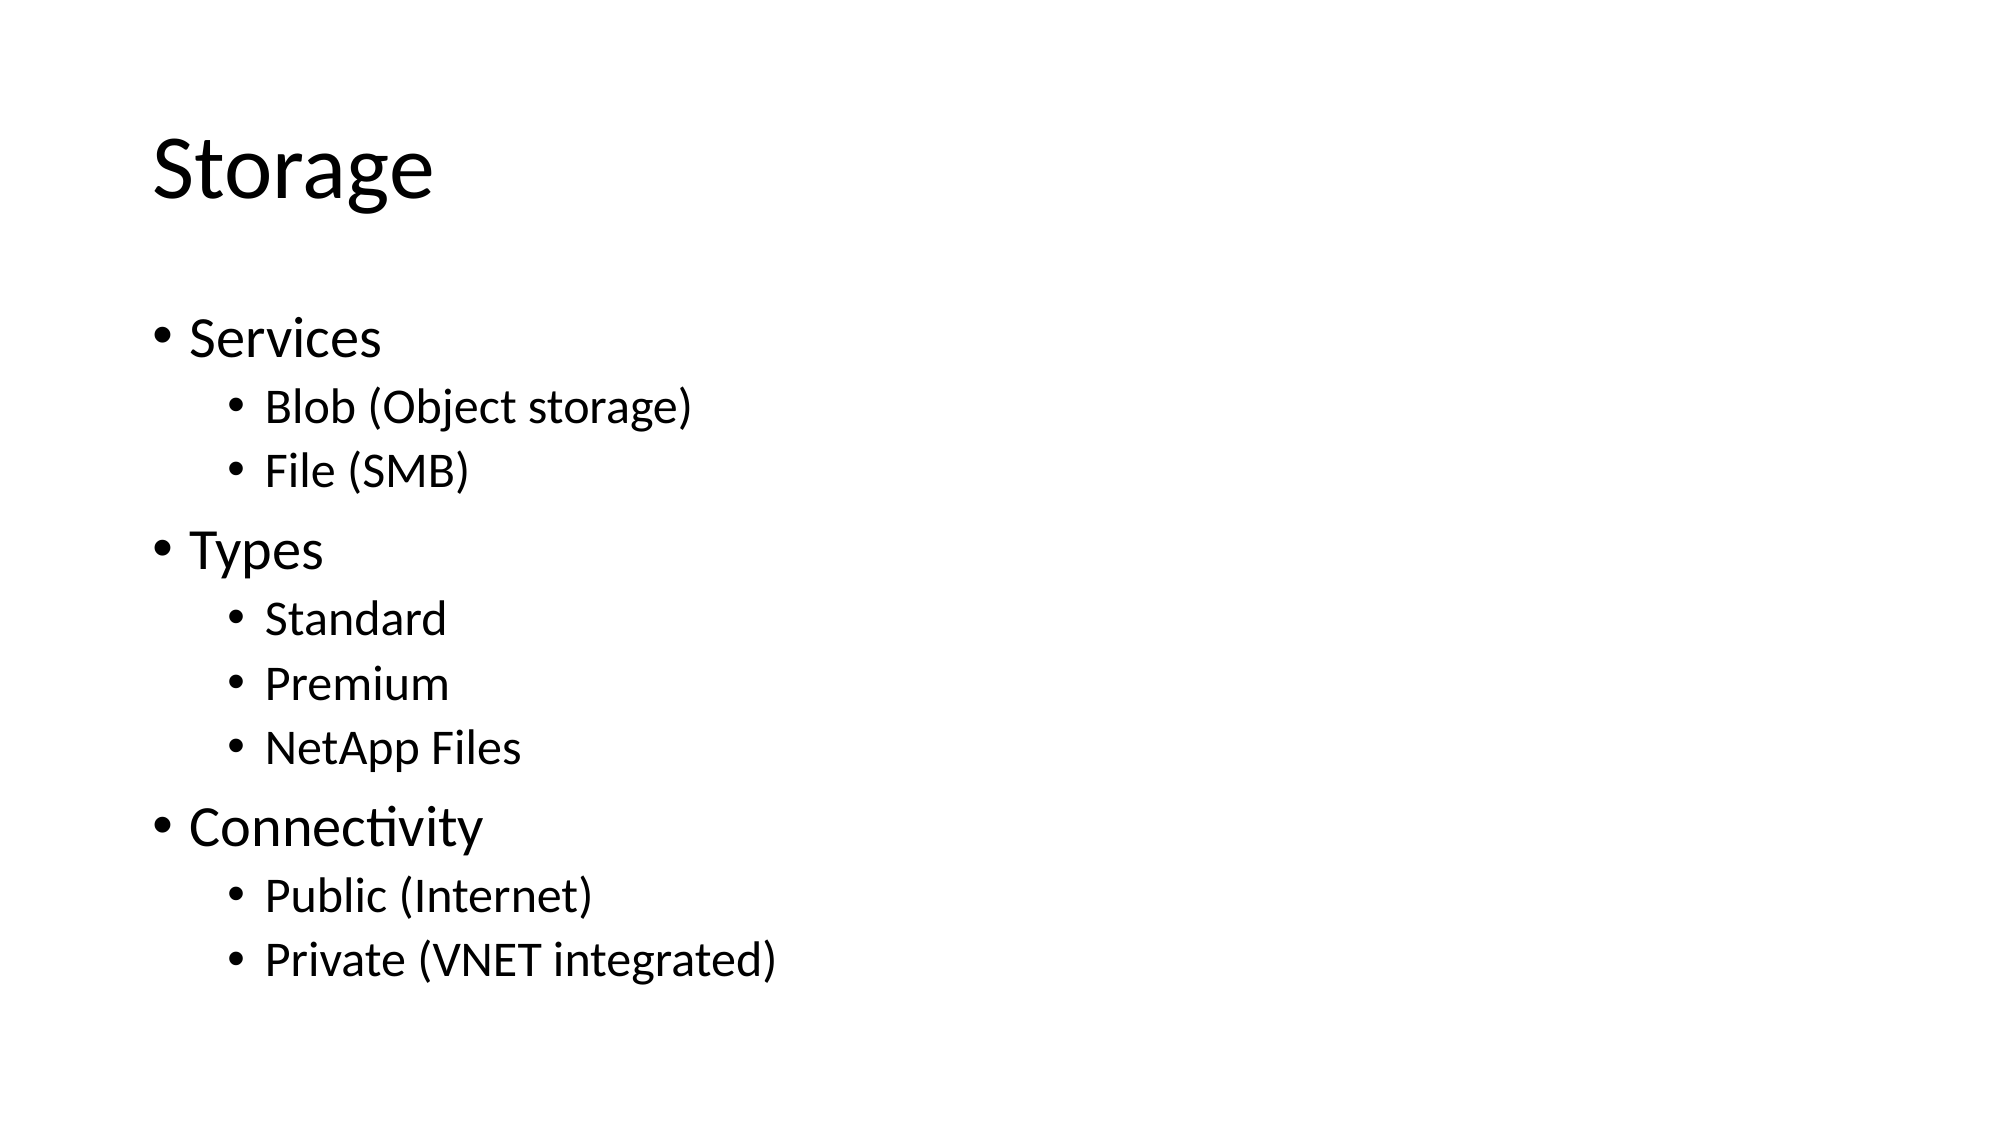

# Storage
Services
Blob (Object storage)
File (SMB)
Types
Standard
Premium
NetApp Files
Connectivity
Public (Internet)
Private (VNET integrated)